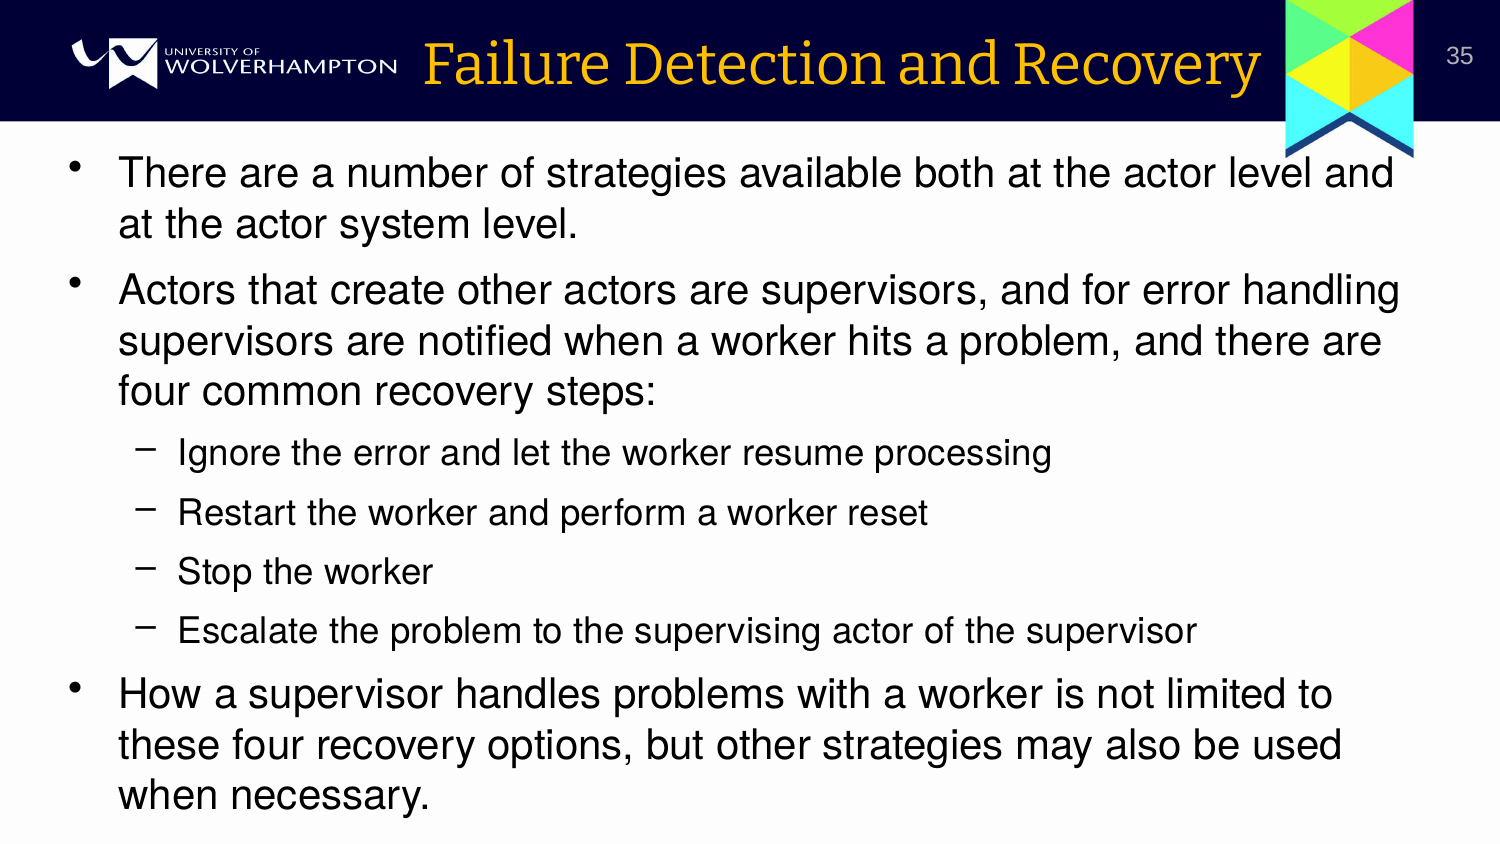

# Failure Detection and Recovery
35
There are a number of strategies available both at the actor level and at the actor system level.
Actors that create other actors are supervisors, and for error handling supervisors are notified when a worker hits a problem, and there are four common recovery steps:
Ignore the error and let the worker resume processing
Restart the worker and perform a worker reset
Stop the worker
Escalate the problem to the supervising actor of the supervisor
How a supervisor handles problems with a worker is not limited to these four recovery options, but other strategies may also be used when necessary.